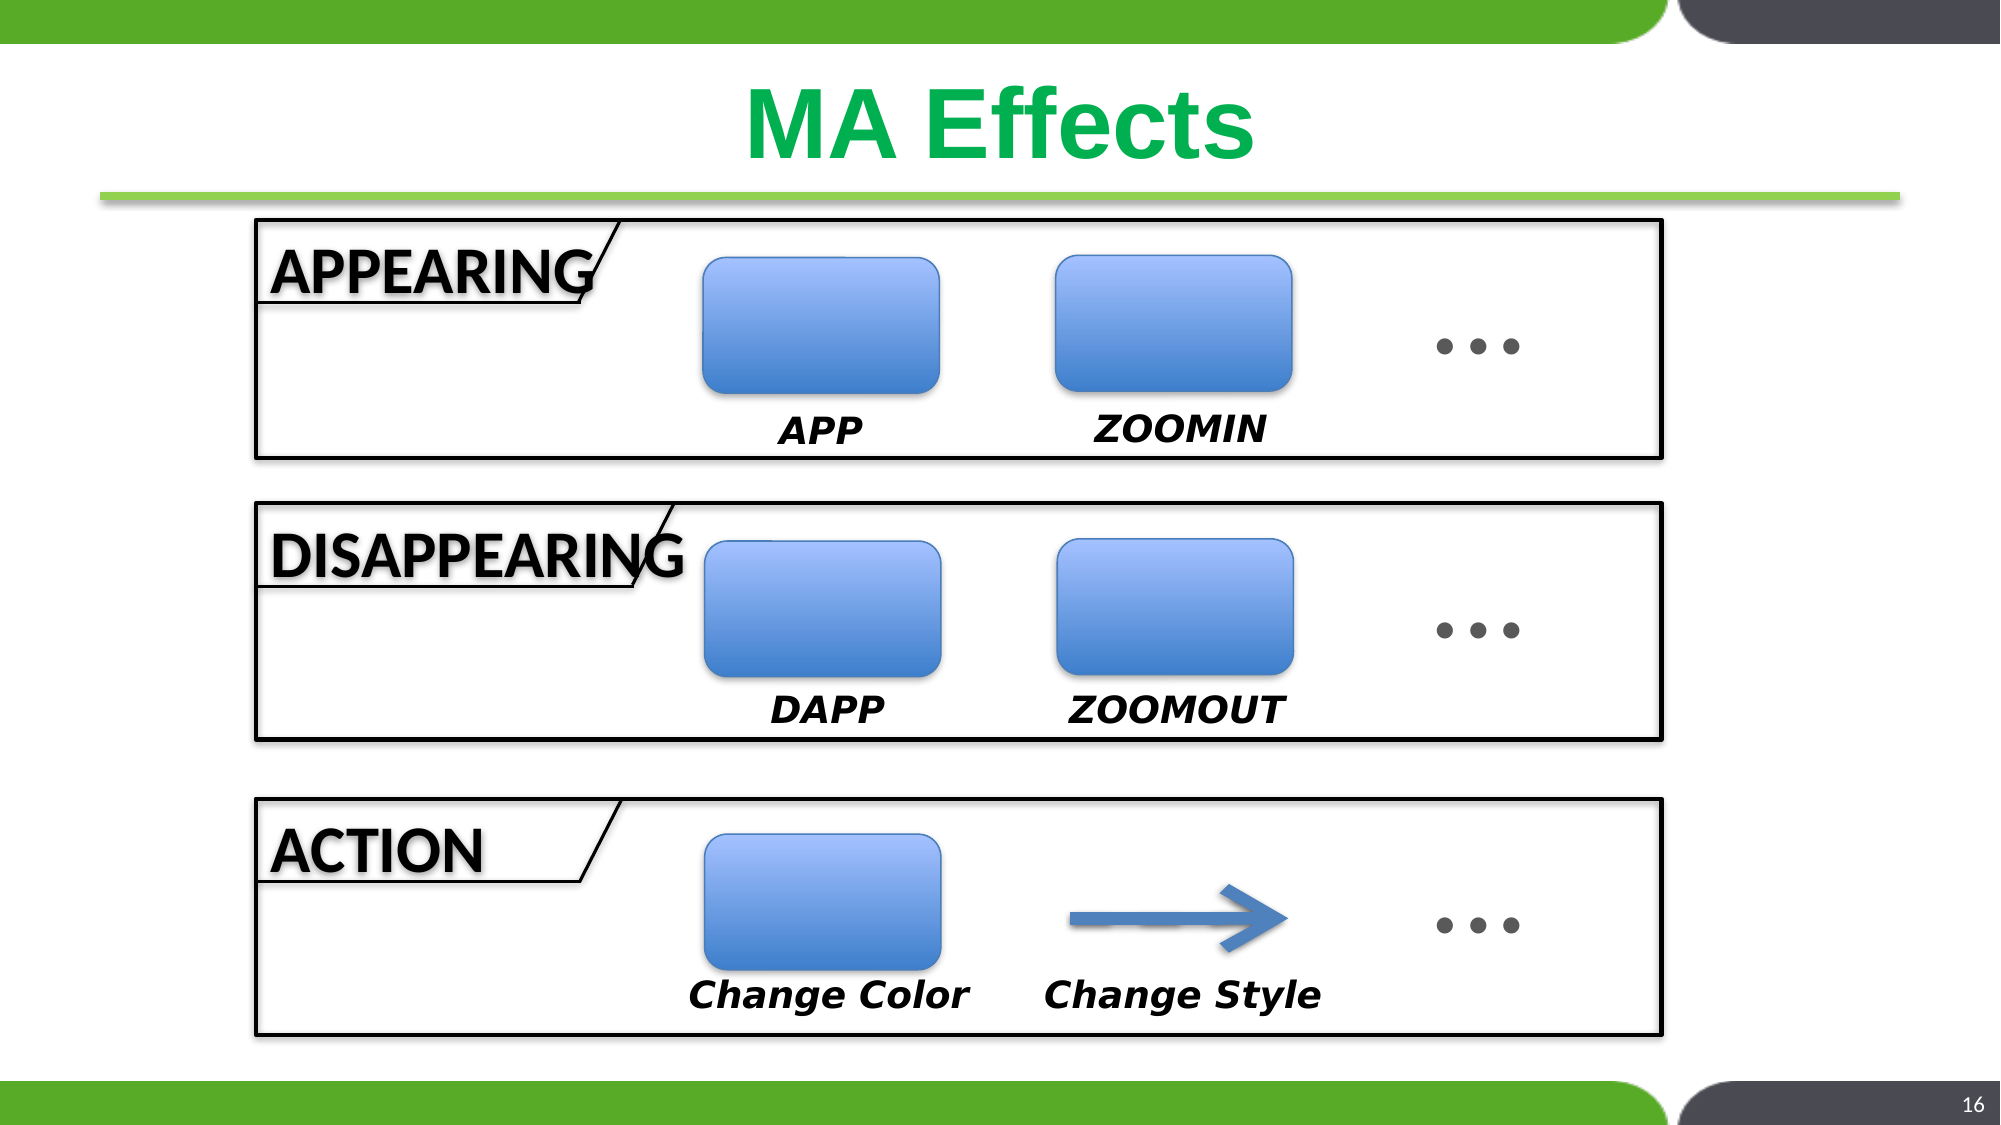

# MA Effects
Appearing

● ● ●
ZOOMIN
APP
Disappearing

● ● ●
DAPP
ZOOMOUT
Action

● ● ●
Change Color
Change Style
16